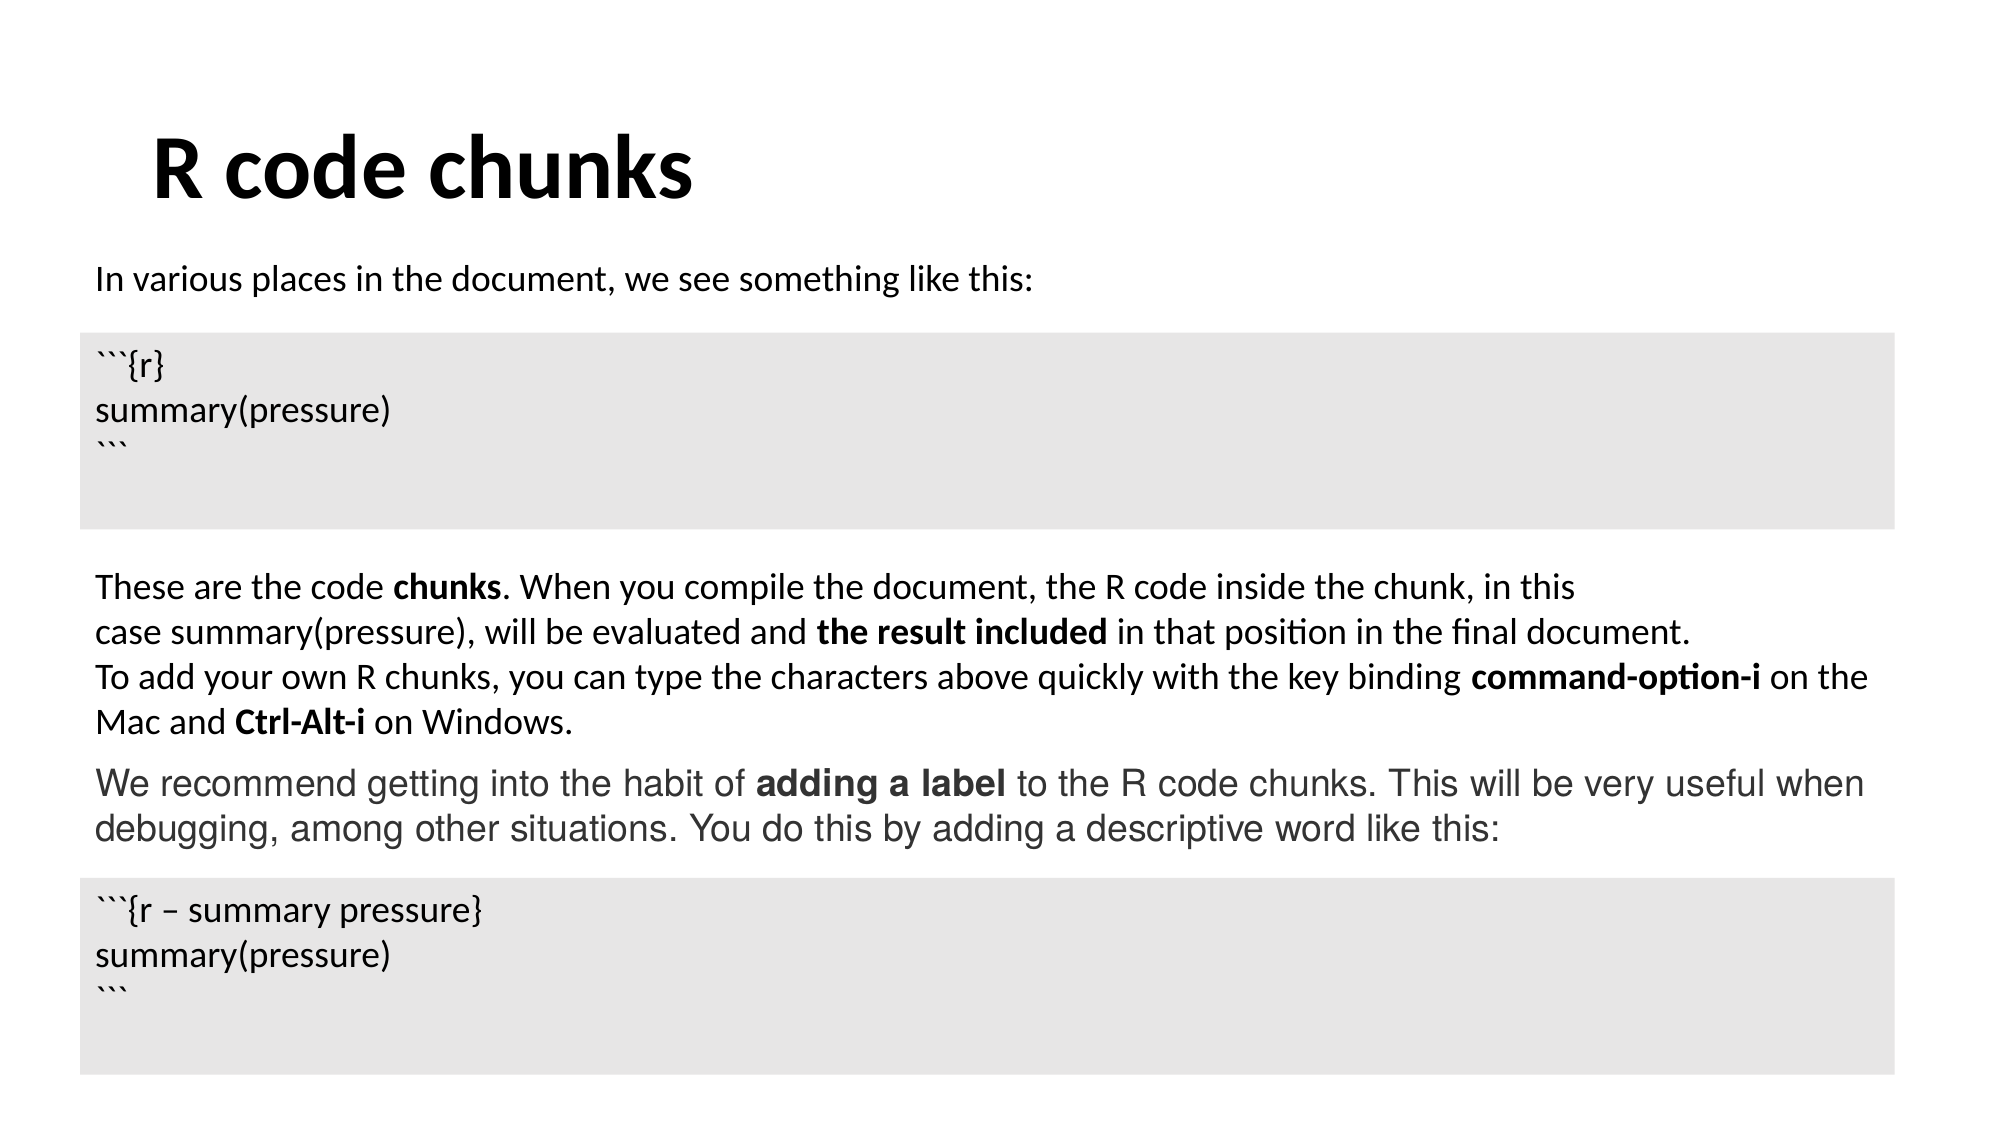

# R code chunks
In various places in the document, we see something like this:
```{r}
summary(pressure)
```
These are the code chunks. When you compile the document, the R code inside the chunk, in this case summary(pressure), will be evaluated and the result included in that position in the final document.
To add your own R chunks, you can type the characters above quickly with the key binding command-option-i on the Mac and Ctrl-Alt-i on Windows.
We recommend getting into the habit of adding a label to the R code chunks. This will be very useful when debugging, among other situations. You do this by adding a descriptive word like this:
```{r – summary pressure}
summary(pressure)
```